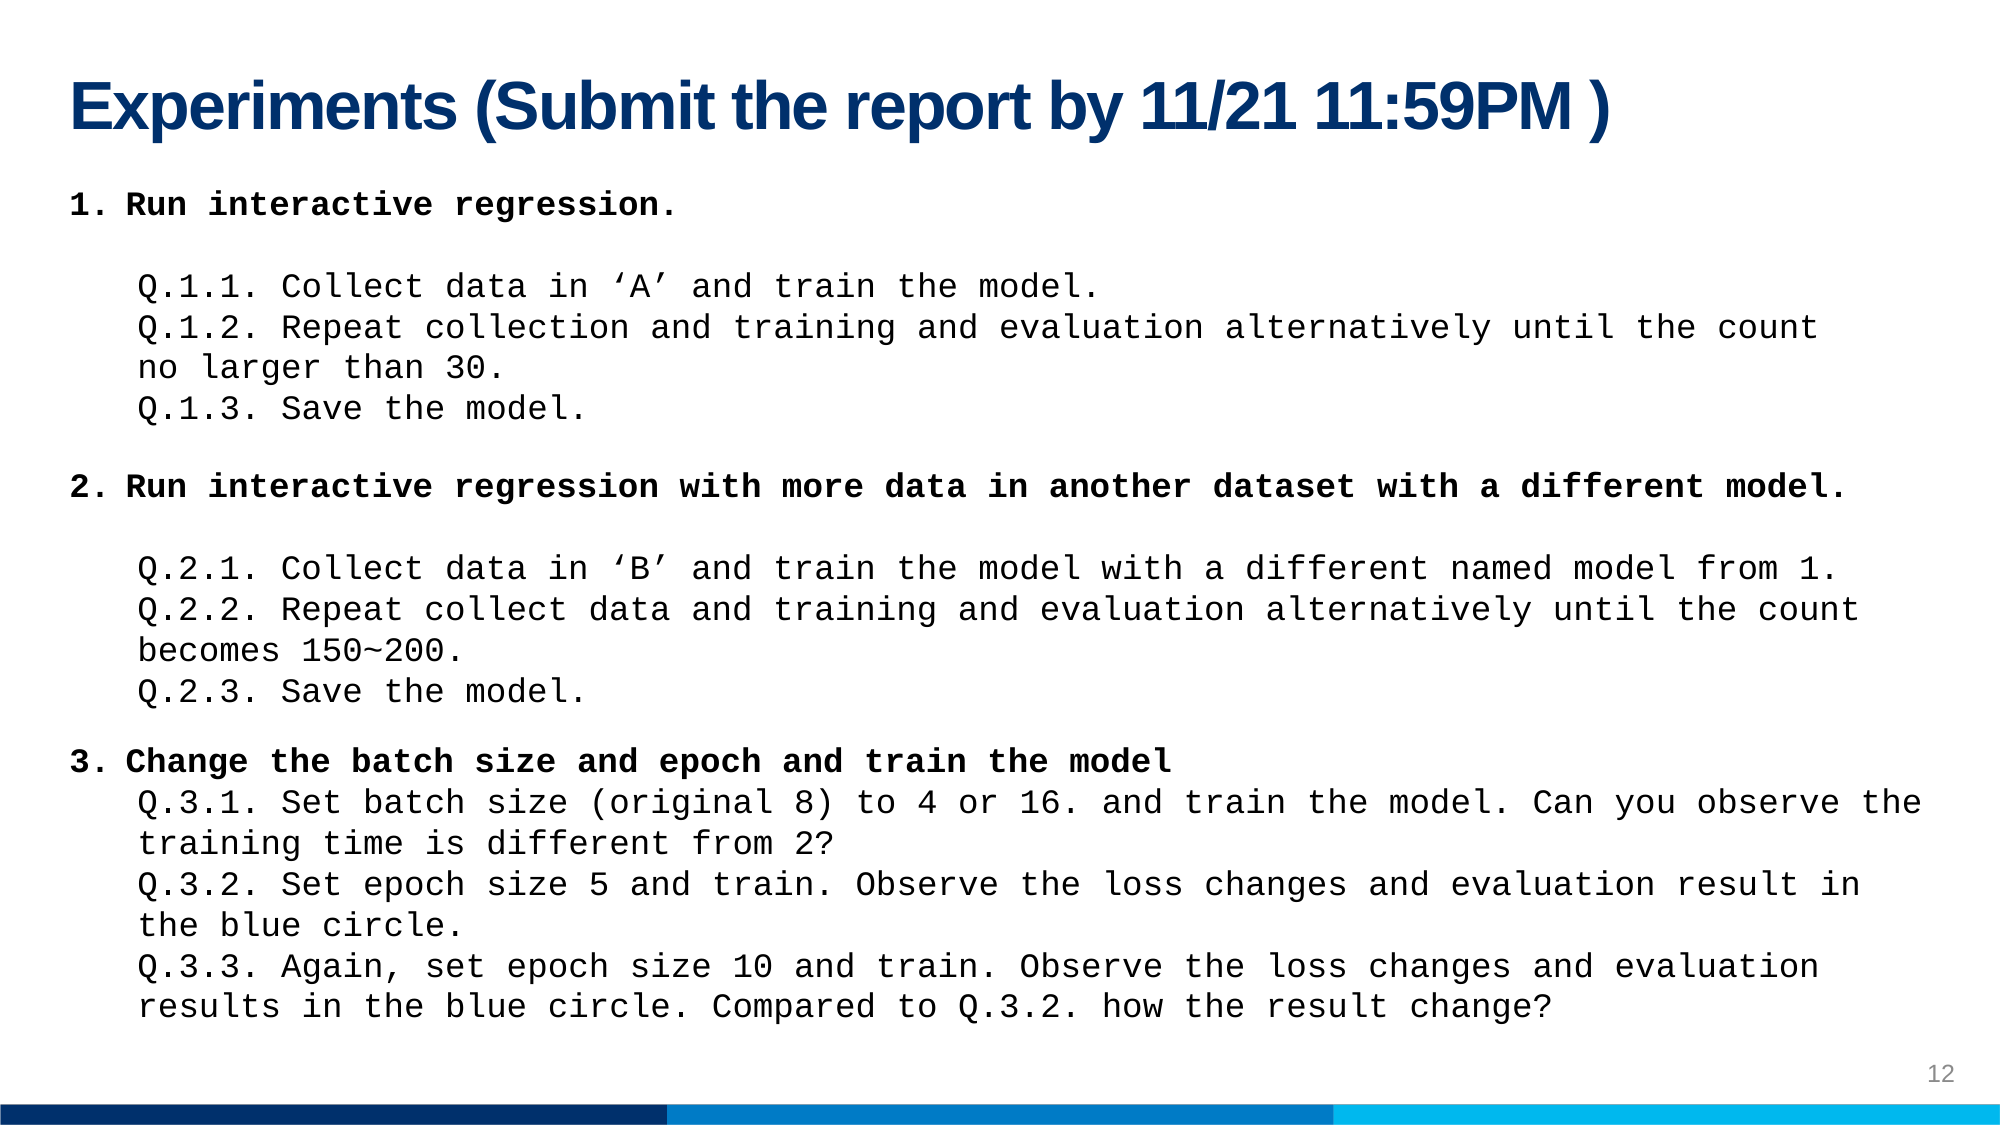

# Experiments (Submit the report by 11/21 11:59PM )
Run interactive regression.

Q.1.1. Collect data in ‘A’ and train the model.
Q.1.2. Repeat collection and training and evaluation alternatively until the count
no larger than 30.
Q.1.3. Save the model.
Run interactive regression with more data in another dataset with a different model.

Q.2.1. Collect data in ‘B’ and train the model with a different named model from 1.
Q.2.2. Repeat collect data and training and evaluation alternatively until the count becomes 150~200.
Q.2.3. Save the model.
Change the batch size and epoch and train the model
Q.3.1. Set batch size (original 8) to 4 or 16. and train the model. Can you observe the training time is different from 2?
Q.3.2. Set epoch size 5 and train. Observe the loss changes and evaluation result in the blue circle.
Q.3.3. Again, set epoch size 10 and train. Observe the loss changes and evaluation results in the blue circle. Compared to Q.3.2. how the result change?
12